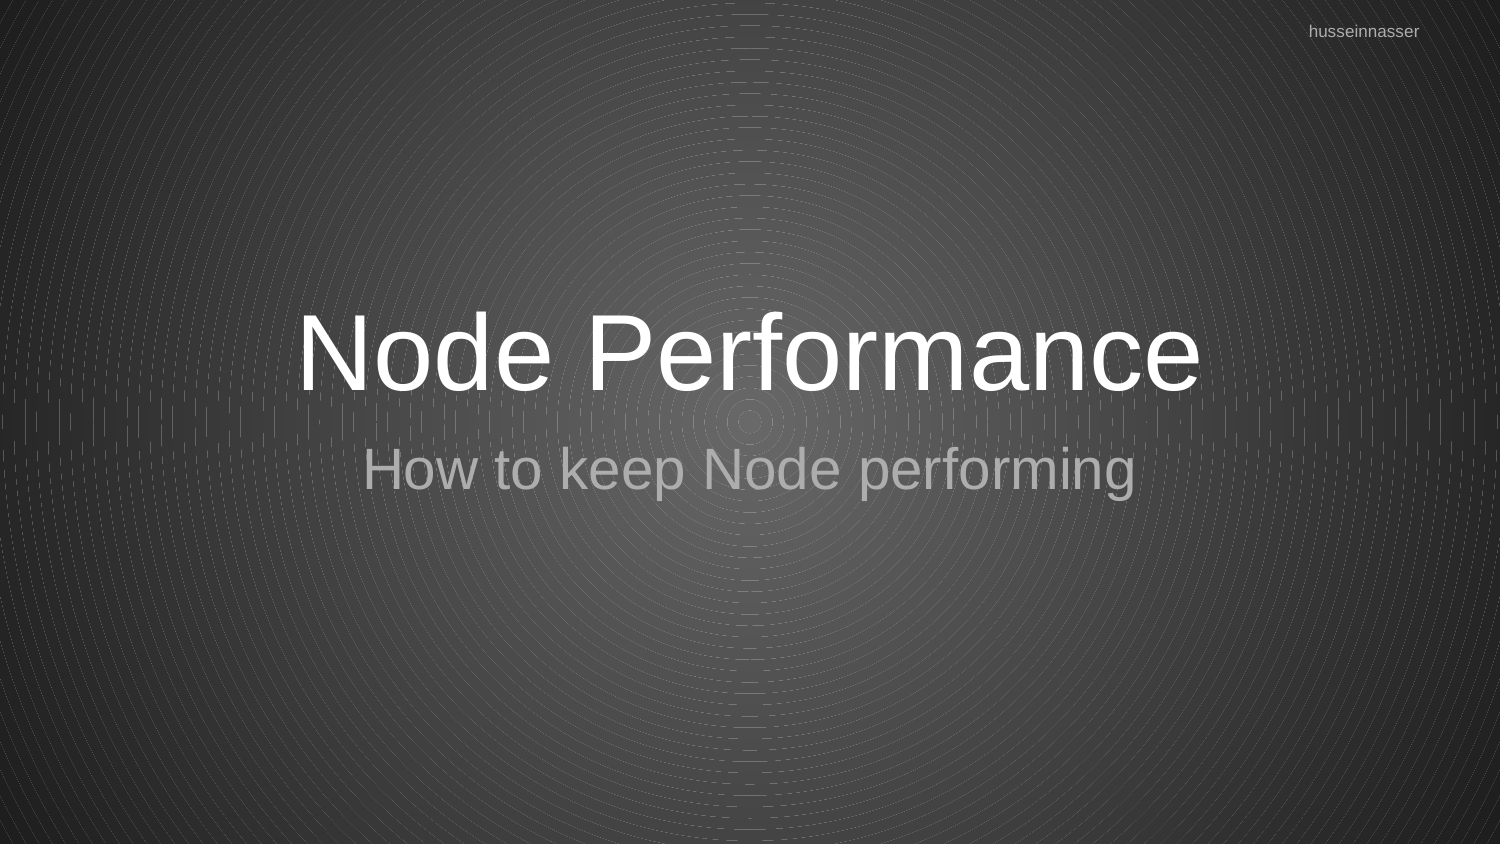

husseinnasser
# Node Performance
How to keep Node performing